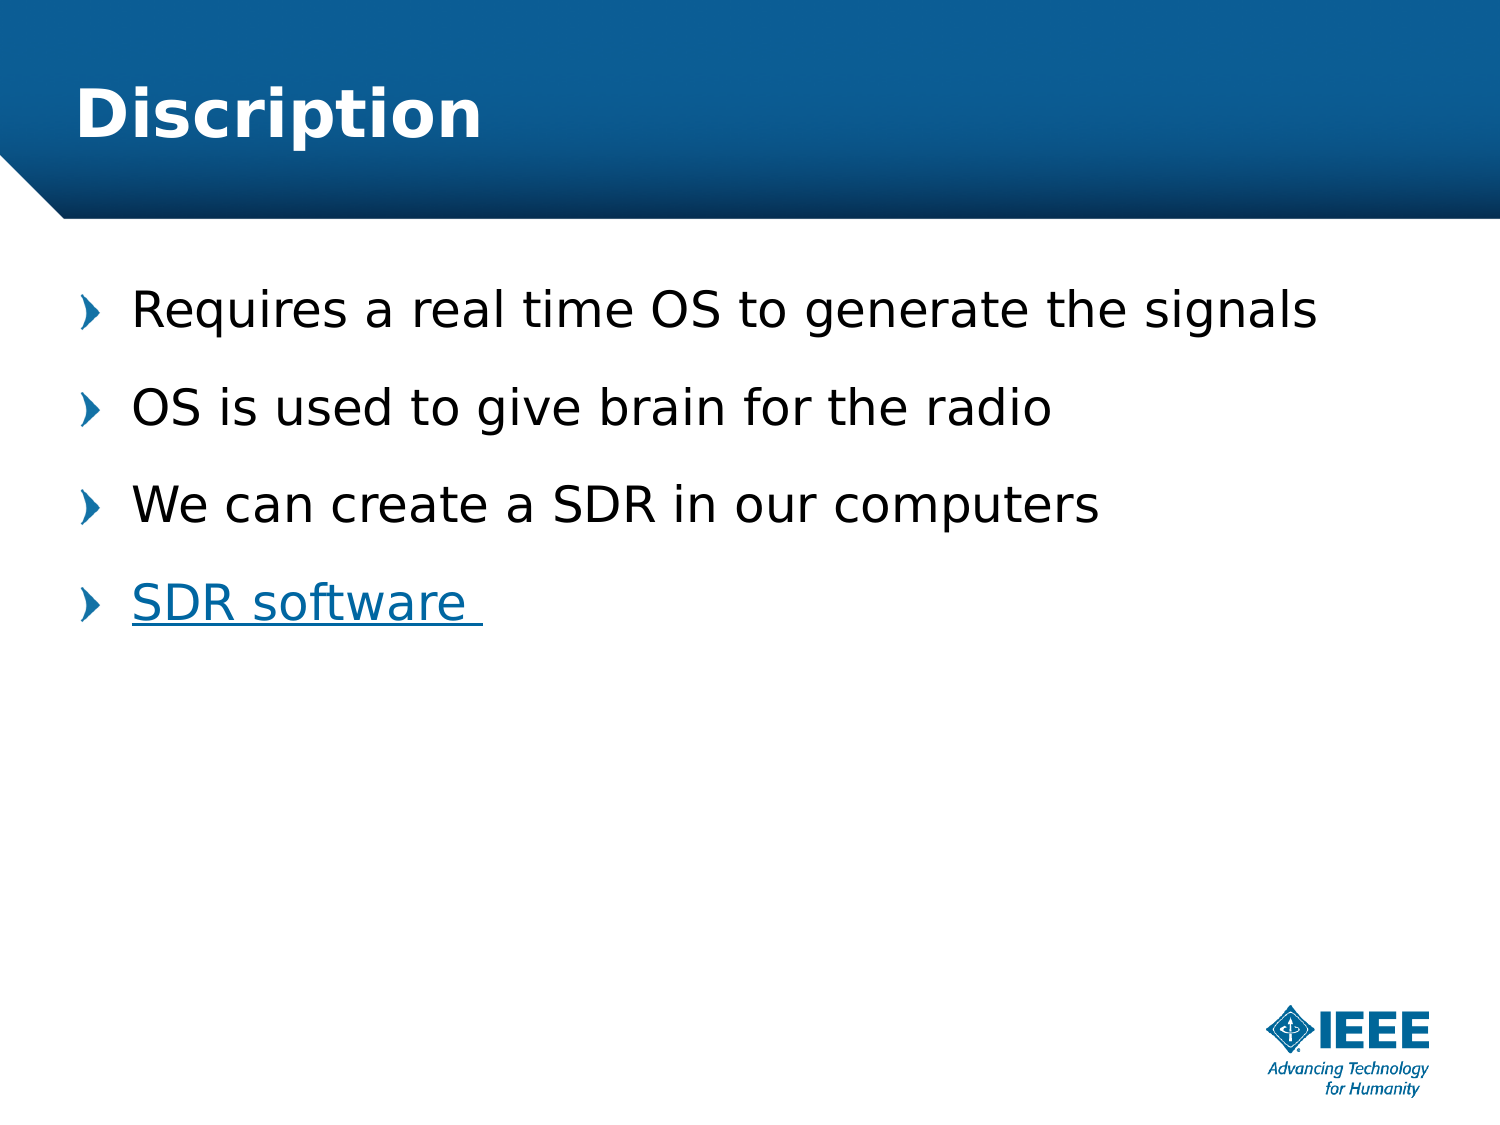

# Discription
Requires a real time OS to generate the signals
OS is used to give brain for the radio
We can create a SDR in our computers
SDR software
7